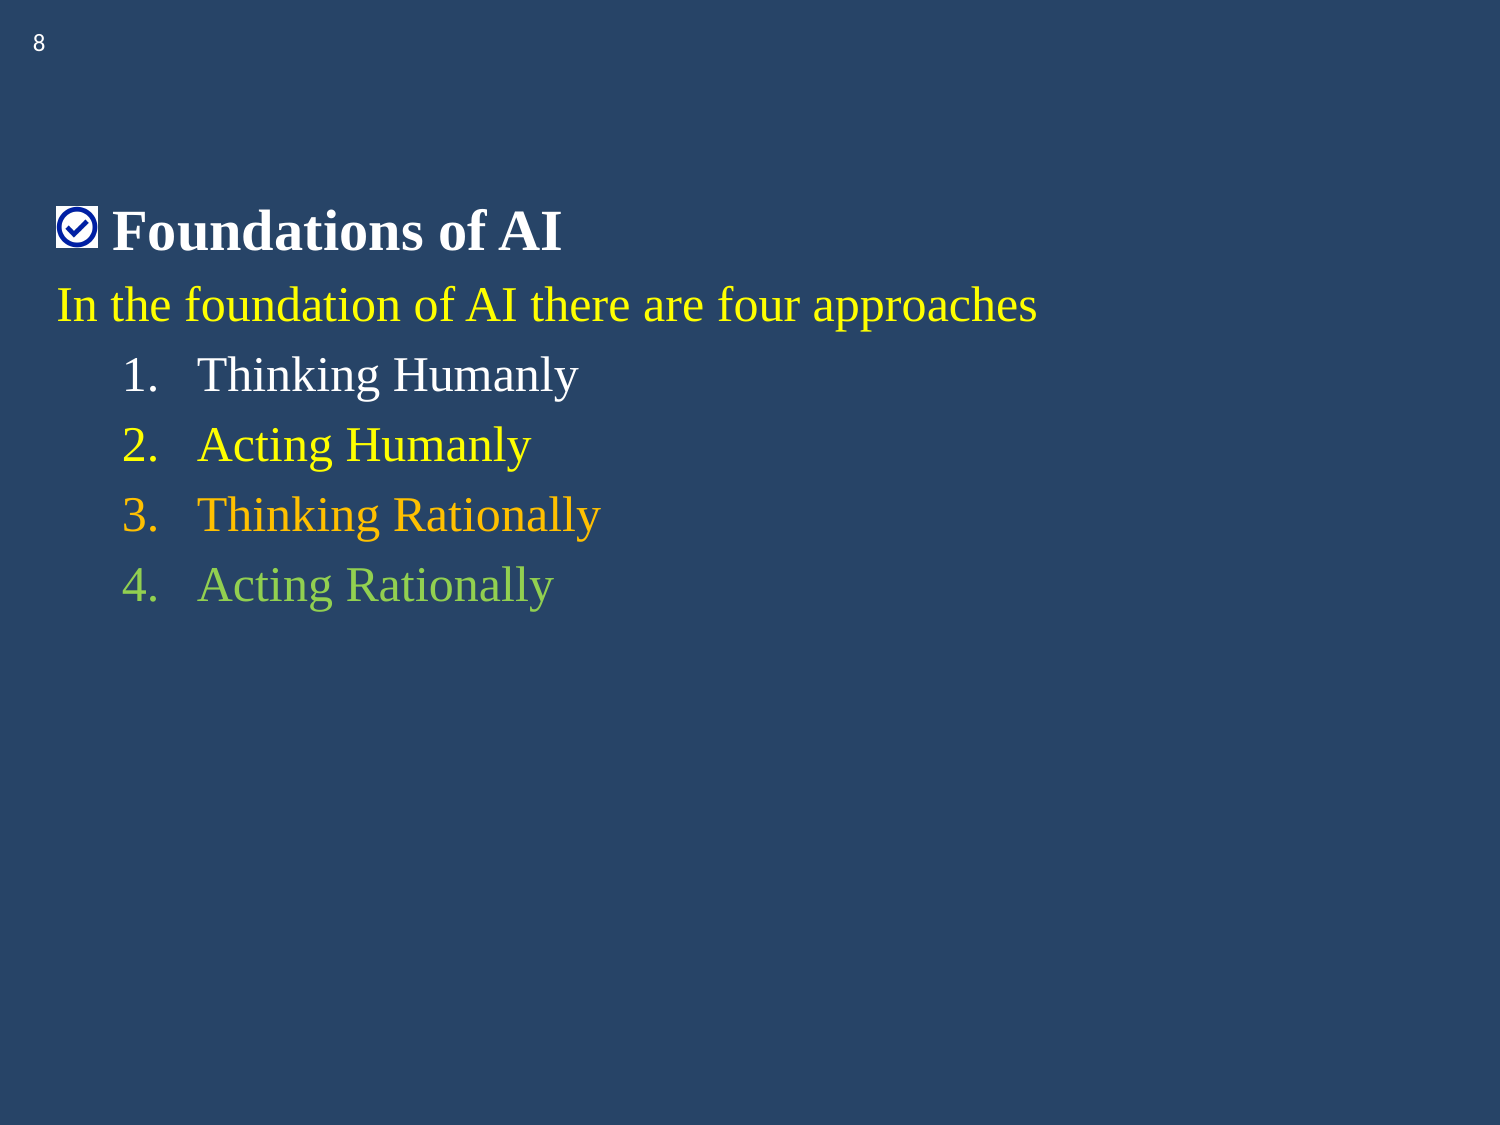

8
Foundations of AI
In the foundation of AI there are four approaches
Thinking Humanly
Acting Humanly
Thinking Rationally
Acting Rationally